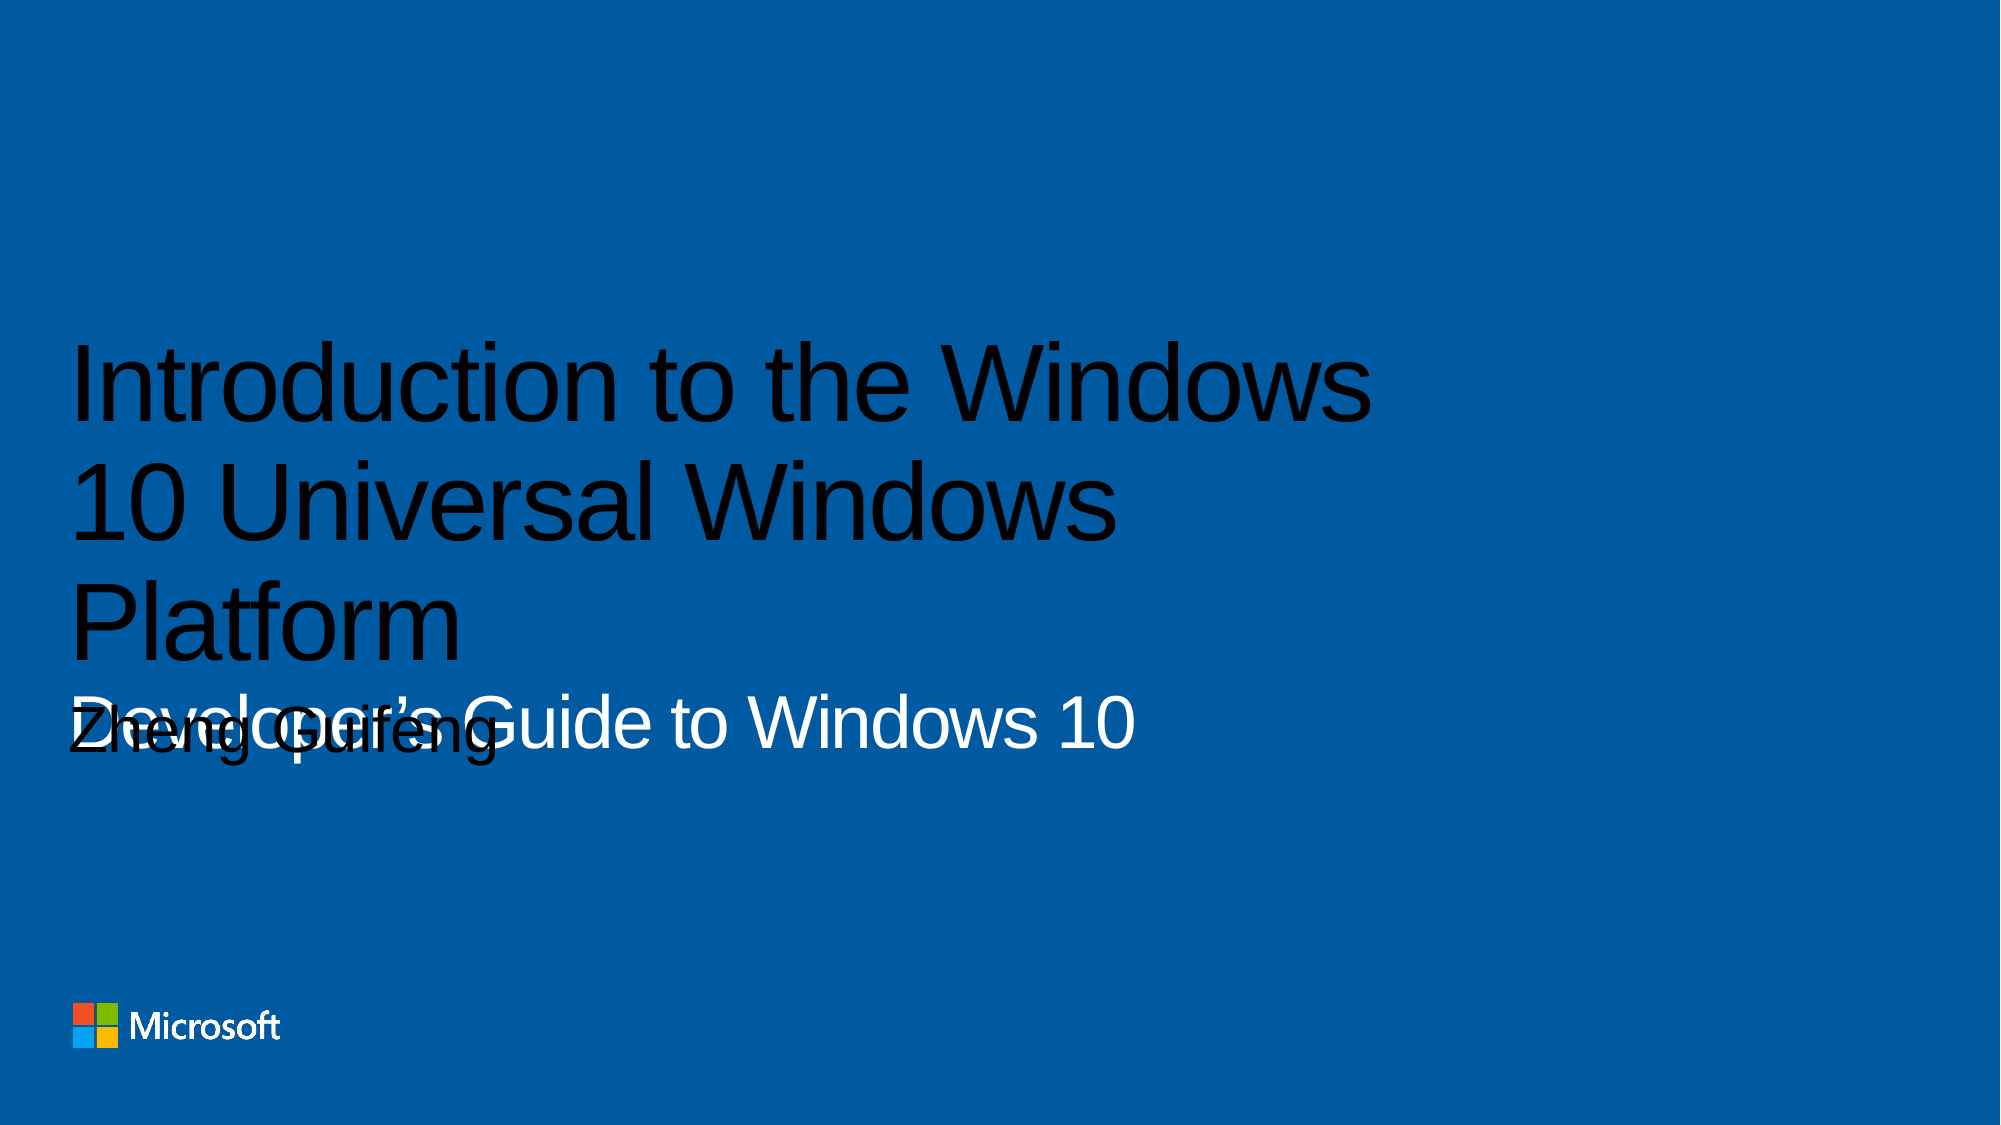

# Introduction to the Windows 10 Universal Windows Platform Developer’s Guide to Windows 10
Zheng Guifeng